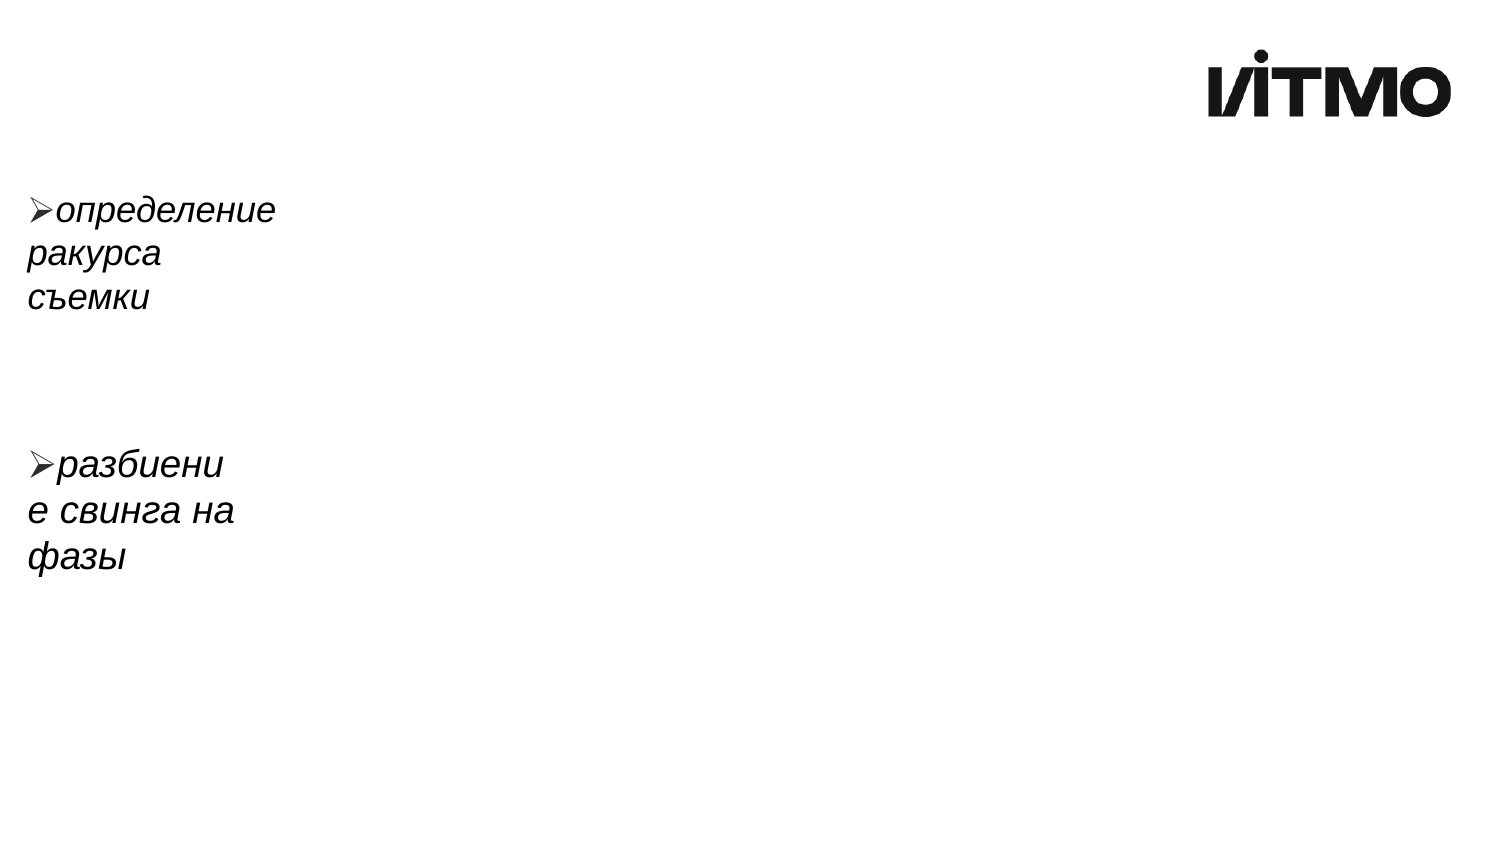

#
определение ракурса съемки

разбиение свинга на фазы